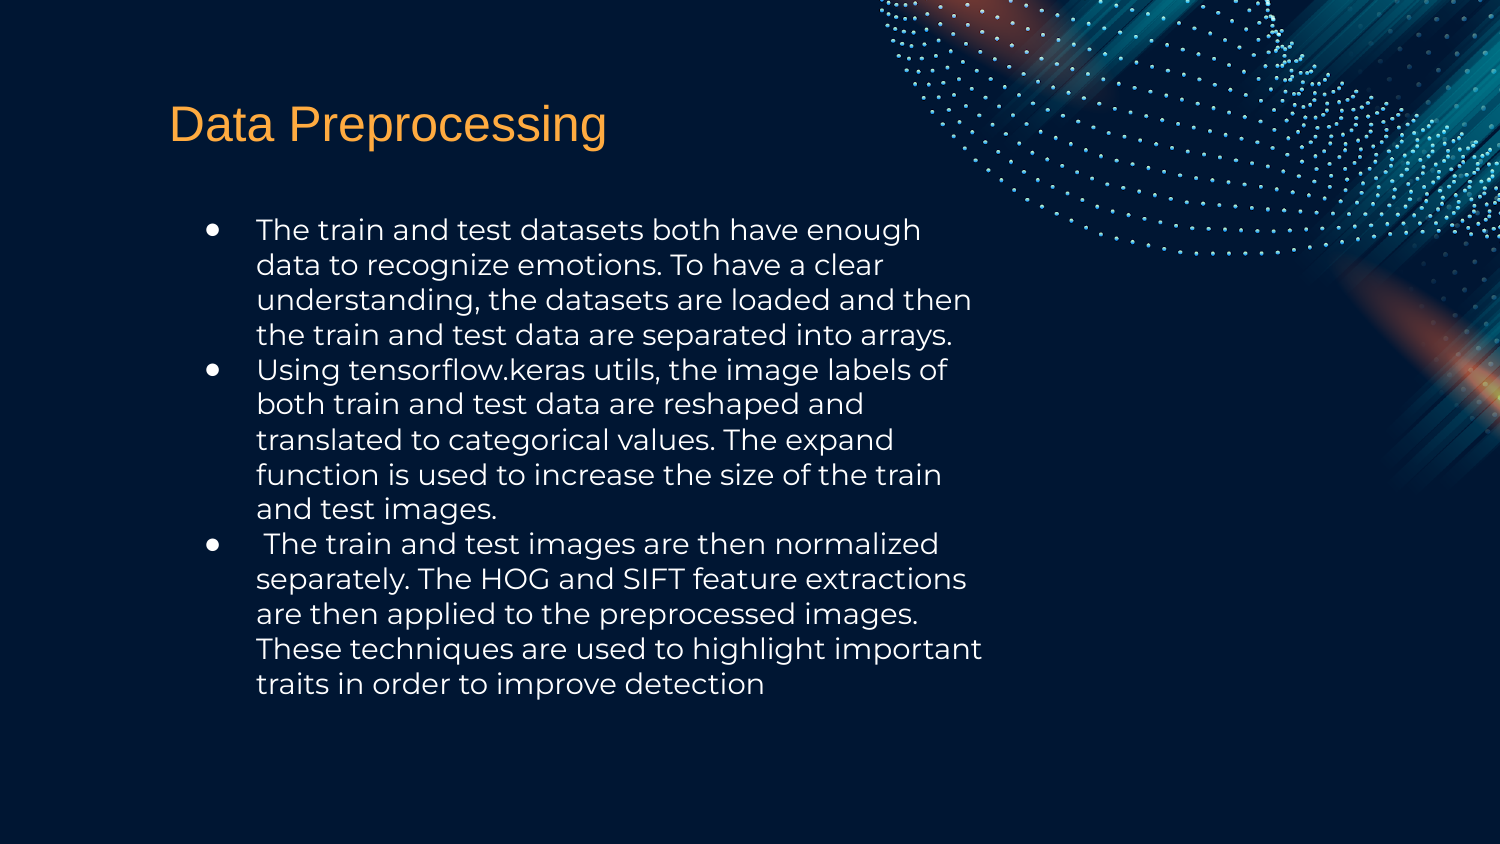

Data Preprocessing
The train and test datasets both have enough data to recognize emotions. To have a clear understanding, the datasets are loaded and then the train and test data are separated into arrays.
Using tensorflow.keras utils, the image labels of both train and test data are reshaped and translated to categorical values. The expand function is used to increase the size of the train and test images.
 The train and test images are then normalized separately. The HOG and SIFT feature extractions are then applied to the preprocessed images. These techniques are used to highlight important traits in order to improve detection